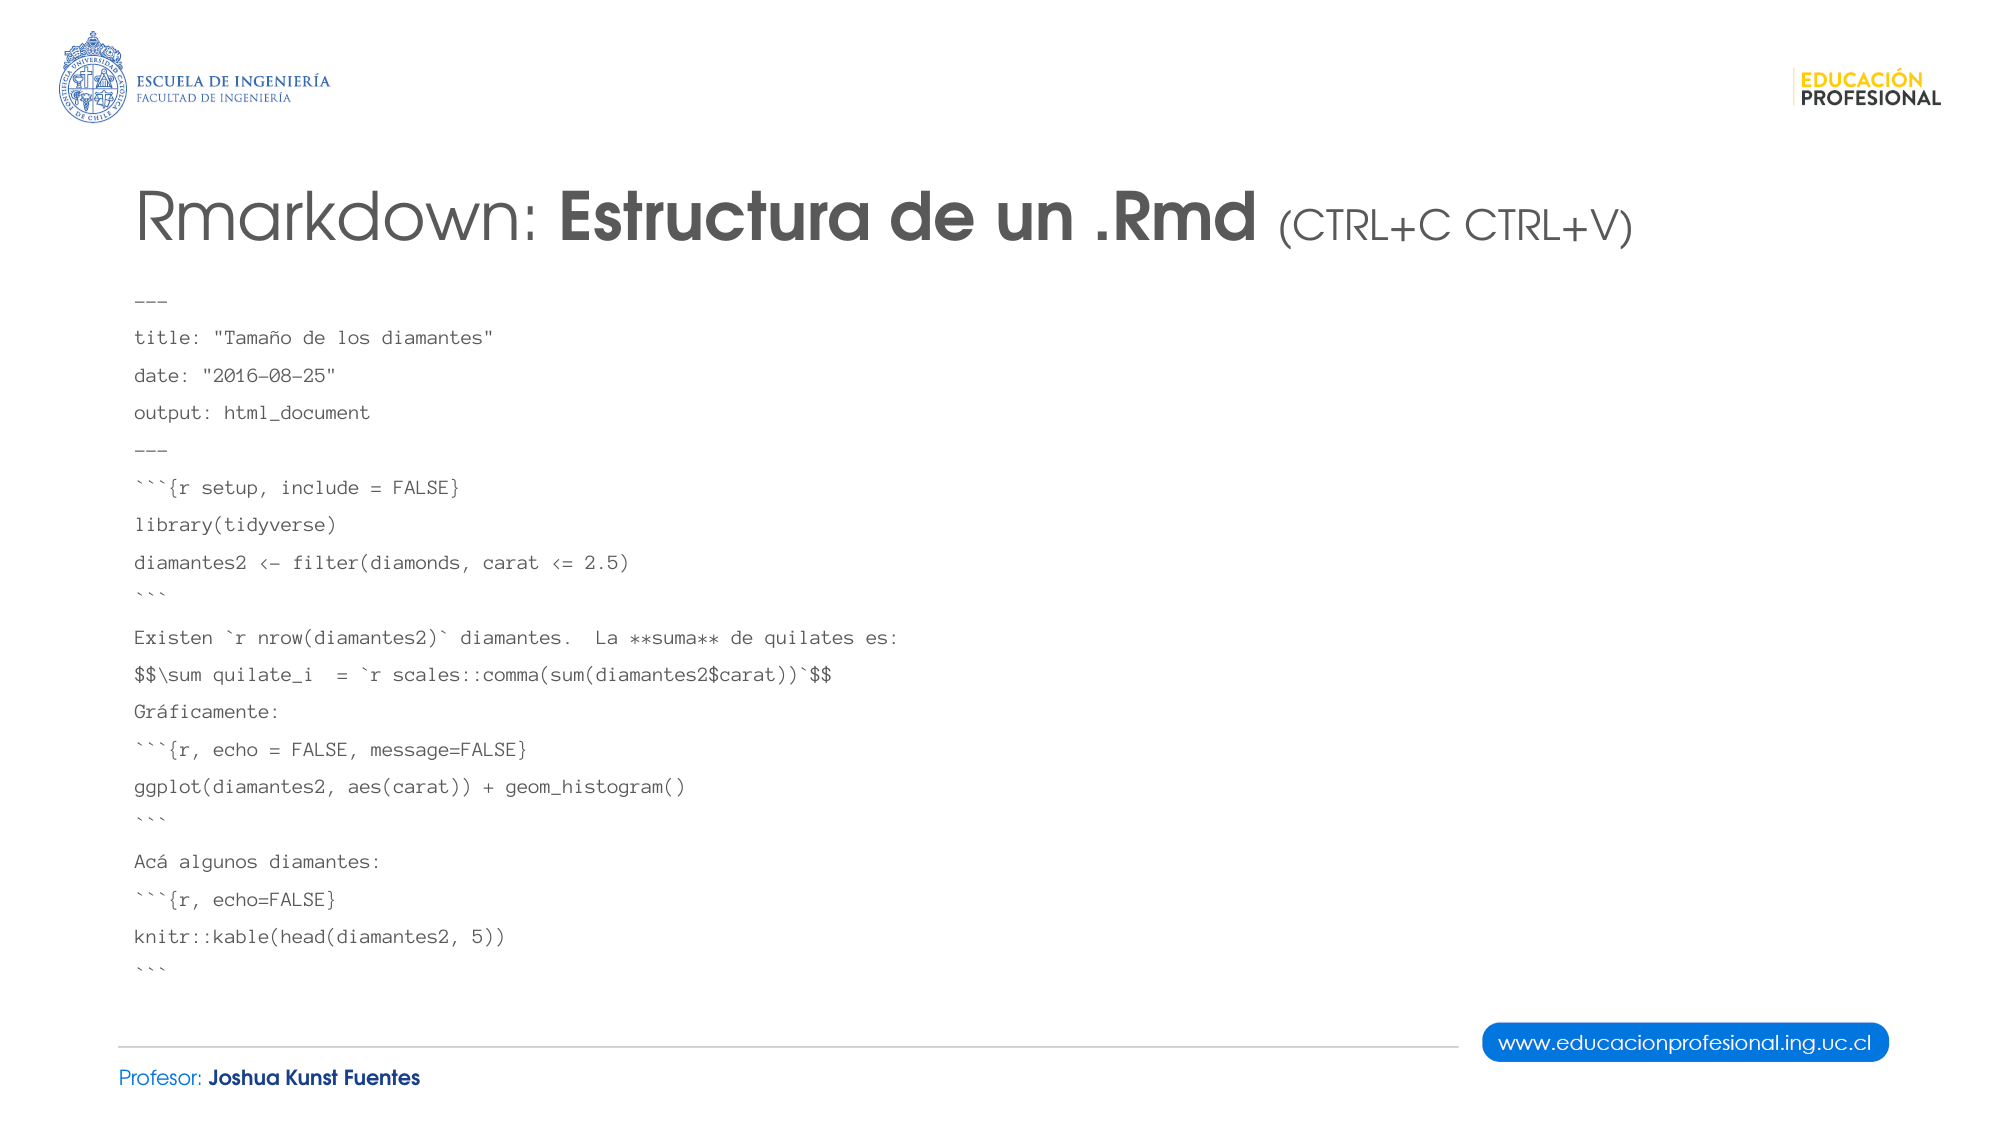

Rmarkdown: Estructura de un .Rmd (CTRL+C CTRL+V)
---
title: "Tamaño de los diamantes"
date: "2016-08-25"
output: html_document
---
```{r setup, include = FALSE}
library(tidyverse)
diamantes2 <- filter(diamonds, carat <= 2.5)
```
Existen `r nrow(diamantes2)` diamantes.  La **suma** de quilates es:
$$\sum quilate_i  = `r scales::comma(sum(diamantes2$carat))`$$
Gráficamente:
```{r, echo = FALSE, message=FALSE}
ggplot(diamantes2, aes(carat)) + geom_histogram()
```
Acá algunos diamantes:
```{r, echo=FALSE}
knitr::kable(head(diamantes2, 5))
```